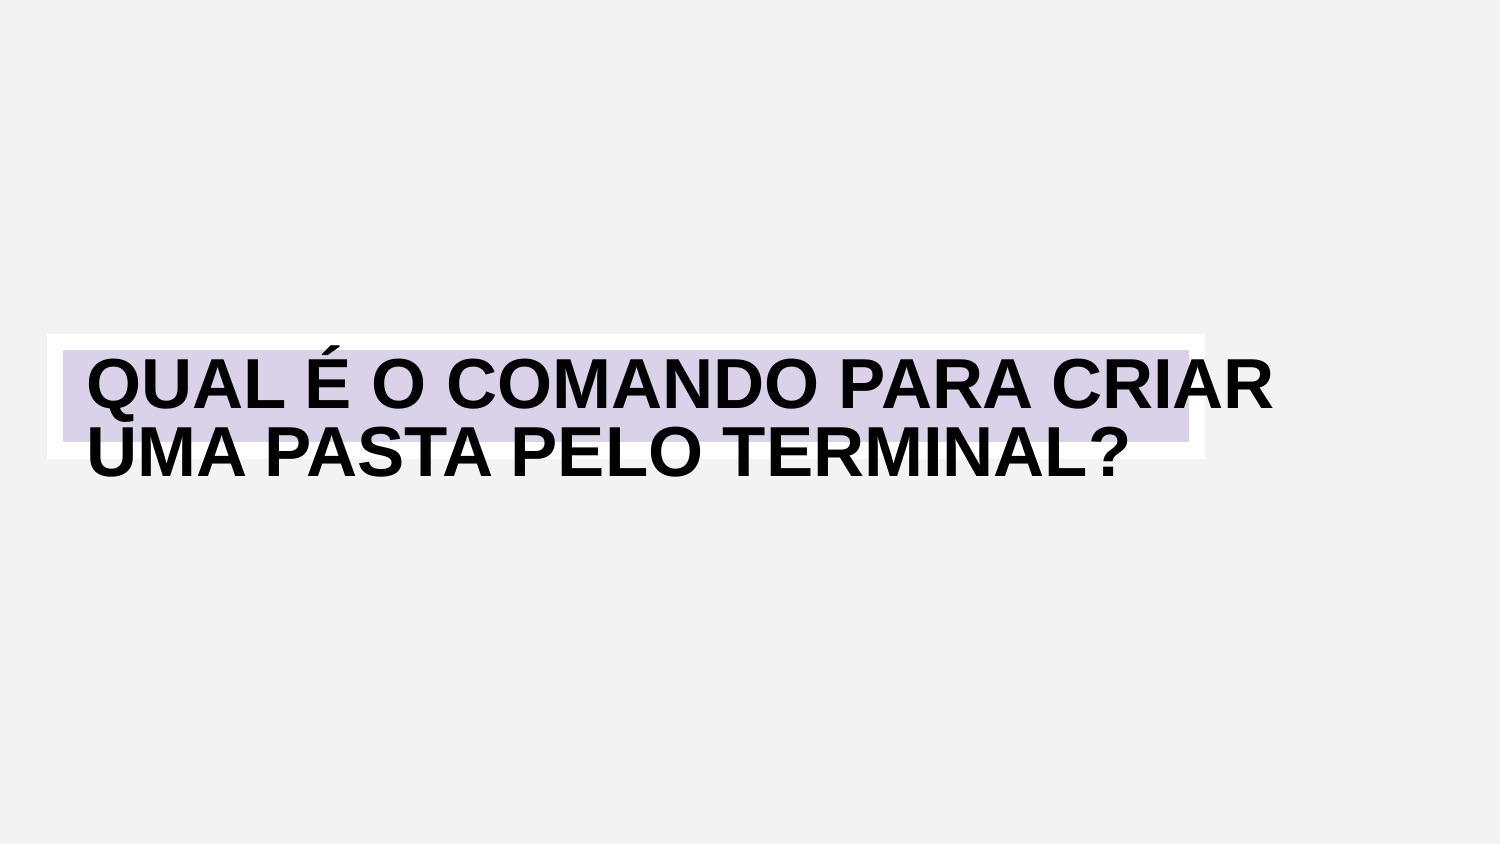

QUAL É O COMANDO PARA CRIAR UMA PASTA PELO TERMINAL?